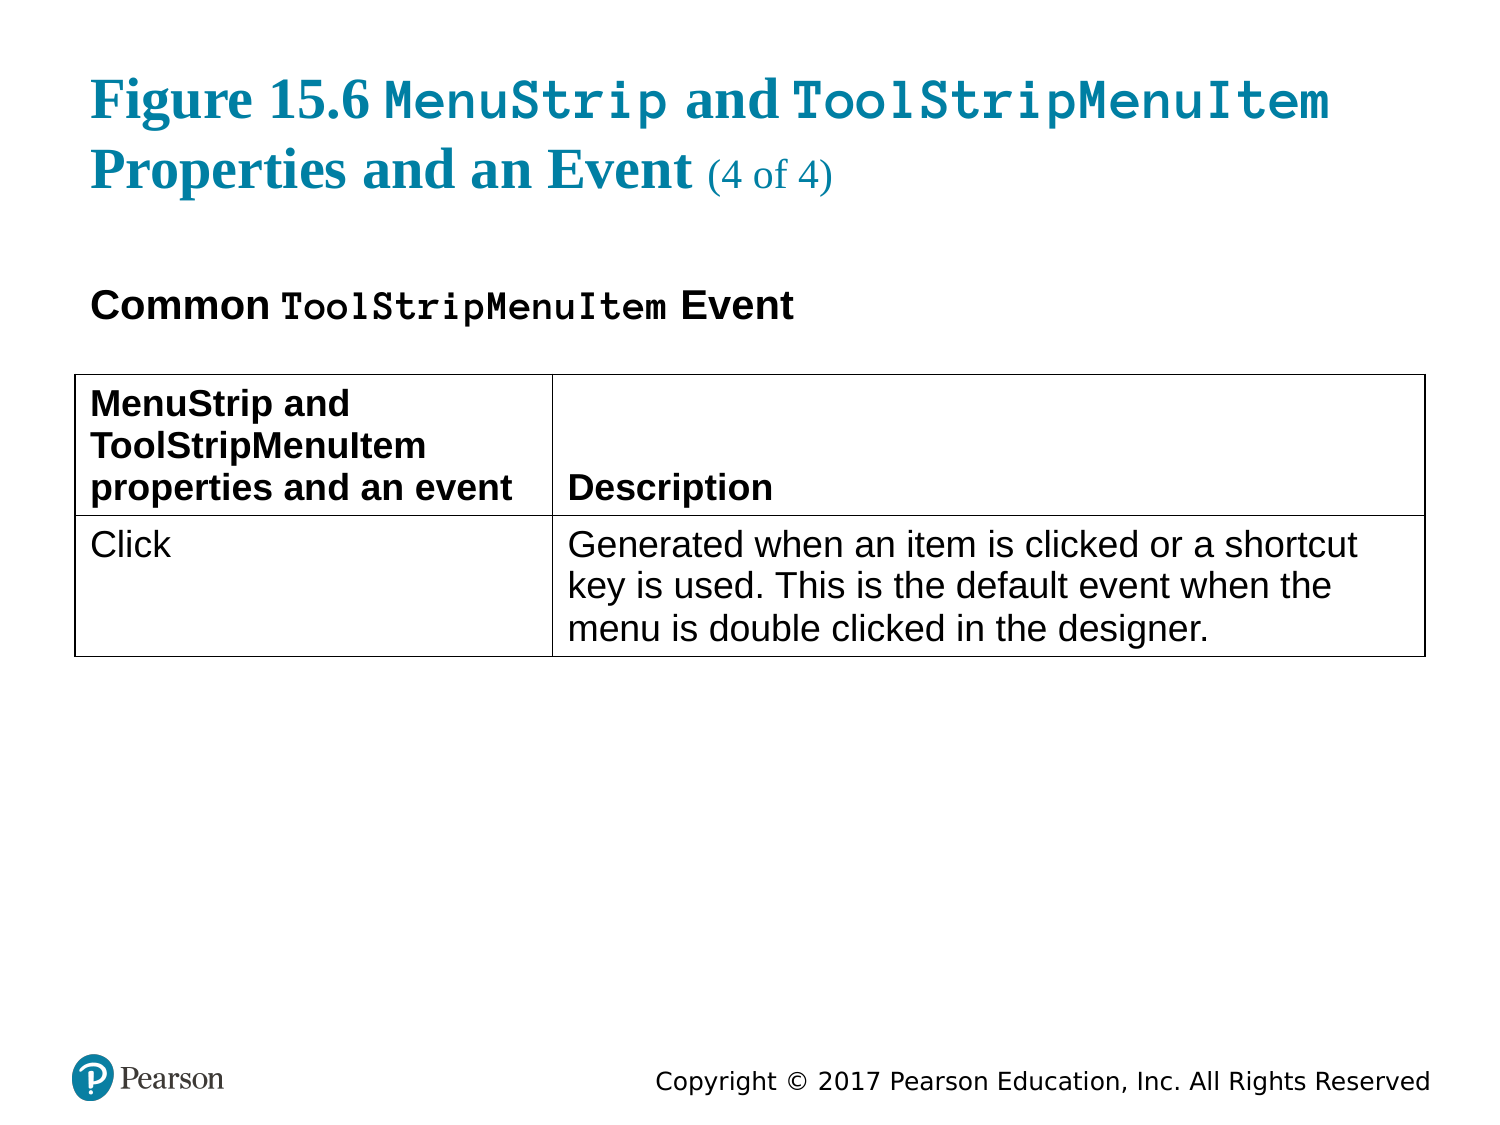

# Figure 15.6 MenuStrip and ToolStripMenuItem Properties and an Event (4 of 4)
Common ToolStripMenuItem Event
| MenuStrip and ToolStripMenuItem properties and an event | Description |
| --- | --- |
| Click | Generated when an item is clicked or a shortcut key is used. This is the default event when the menu is double clicked in the designer. |